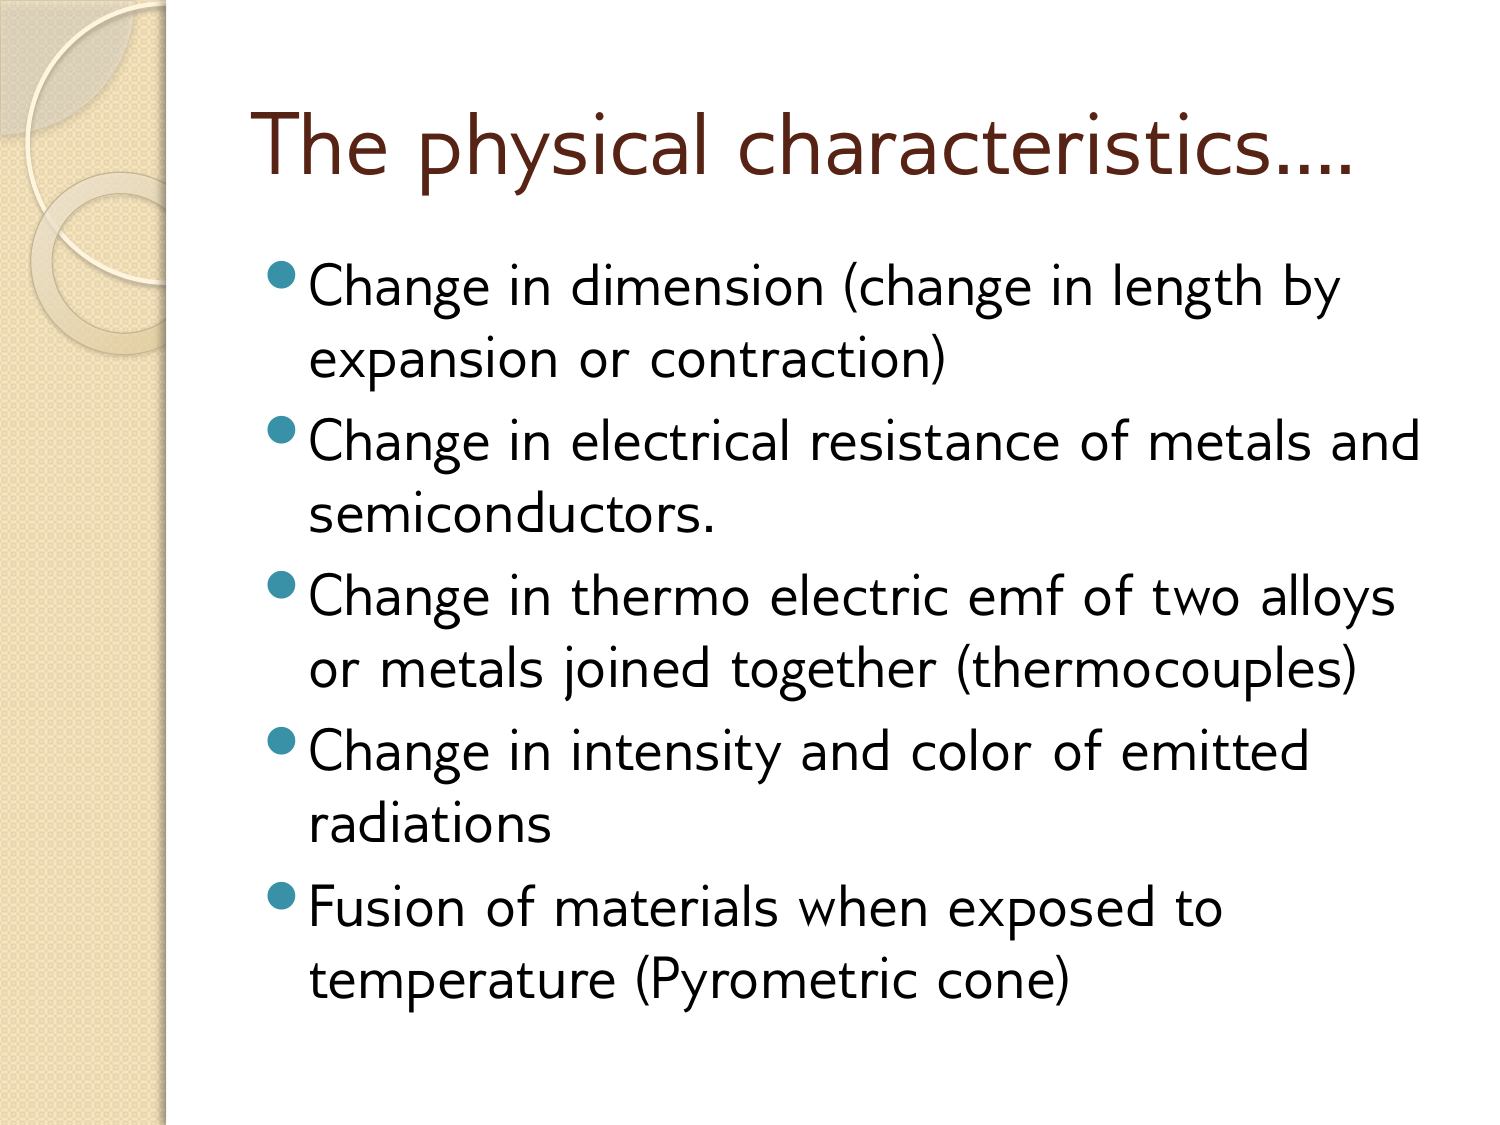

# The physical characteristics….
Change in dimension (change in length by expansion or contraction)
Change in electrical resistance of metals and semiconductors.
Change in thermo electric emf of two alloys or metals joined together (thermocouples)
Change in intensity and color of emitted radiations
Fusion of materials when exposed to temperature (Pyrometric cone)